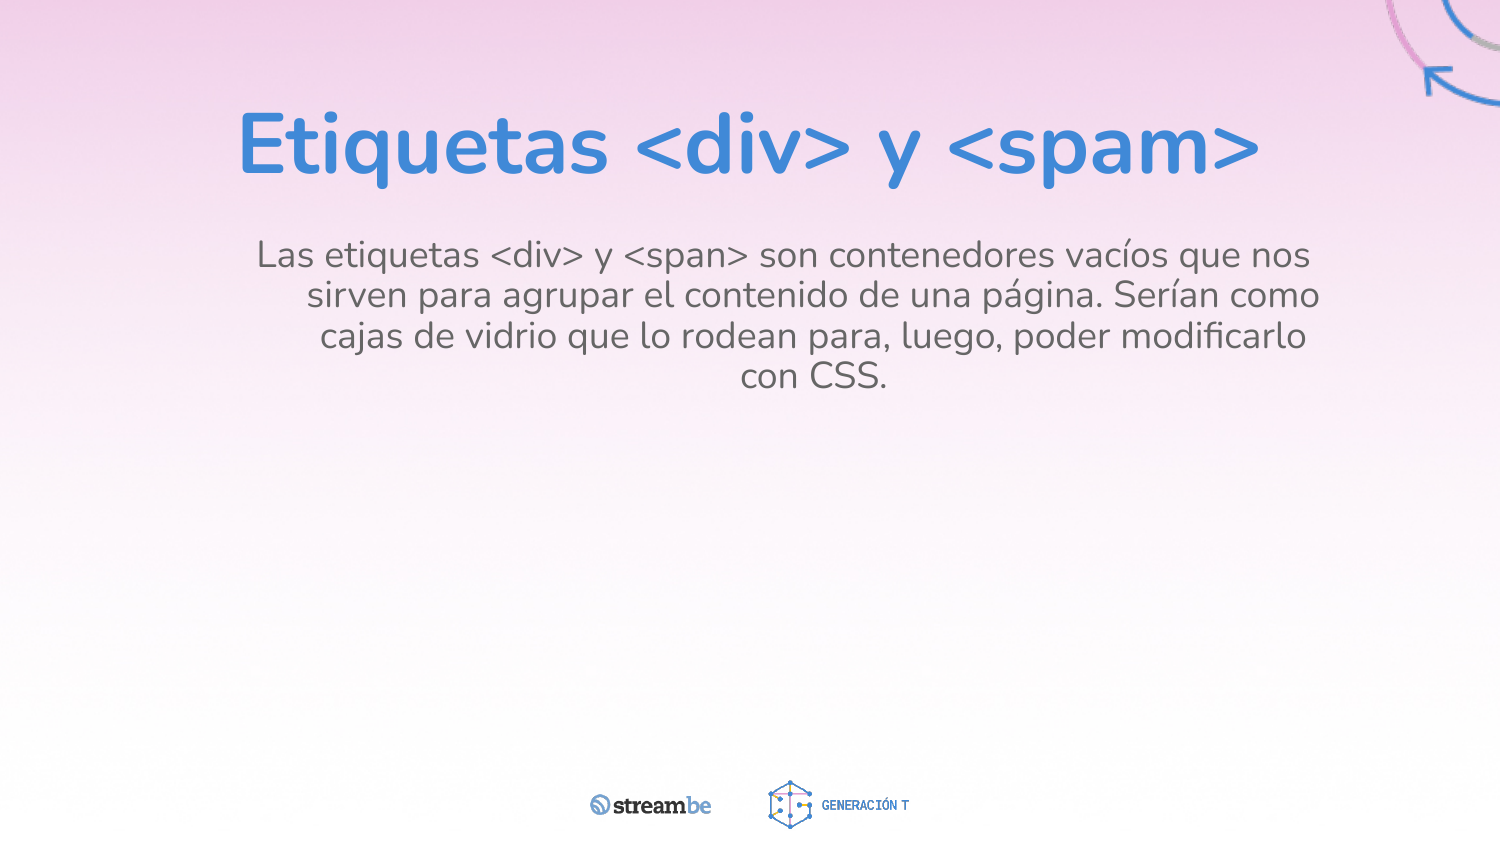

# Etiquetas <div> y <spam>
Las etiquetas <div> y <span> son contenedores vacíos que nos sirven para agrupar el contenido de una página. Serían como cajas de vidrio que lo rodean para, luego, poder modificarlo con CSS.